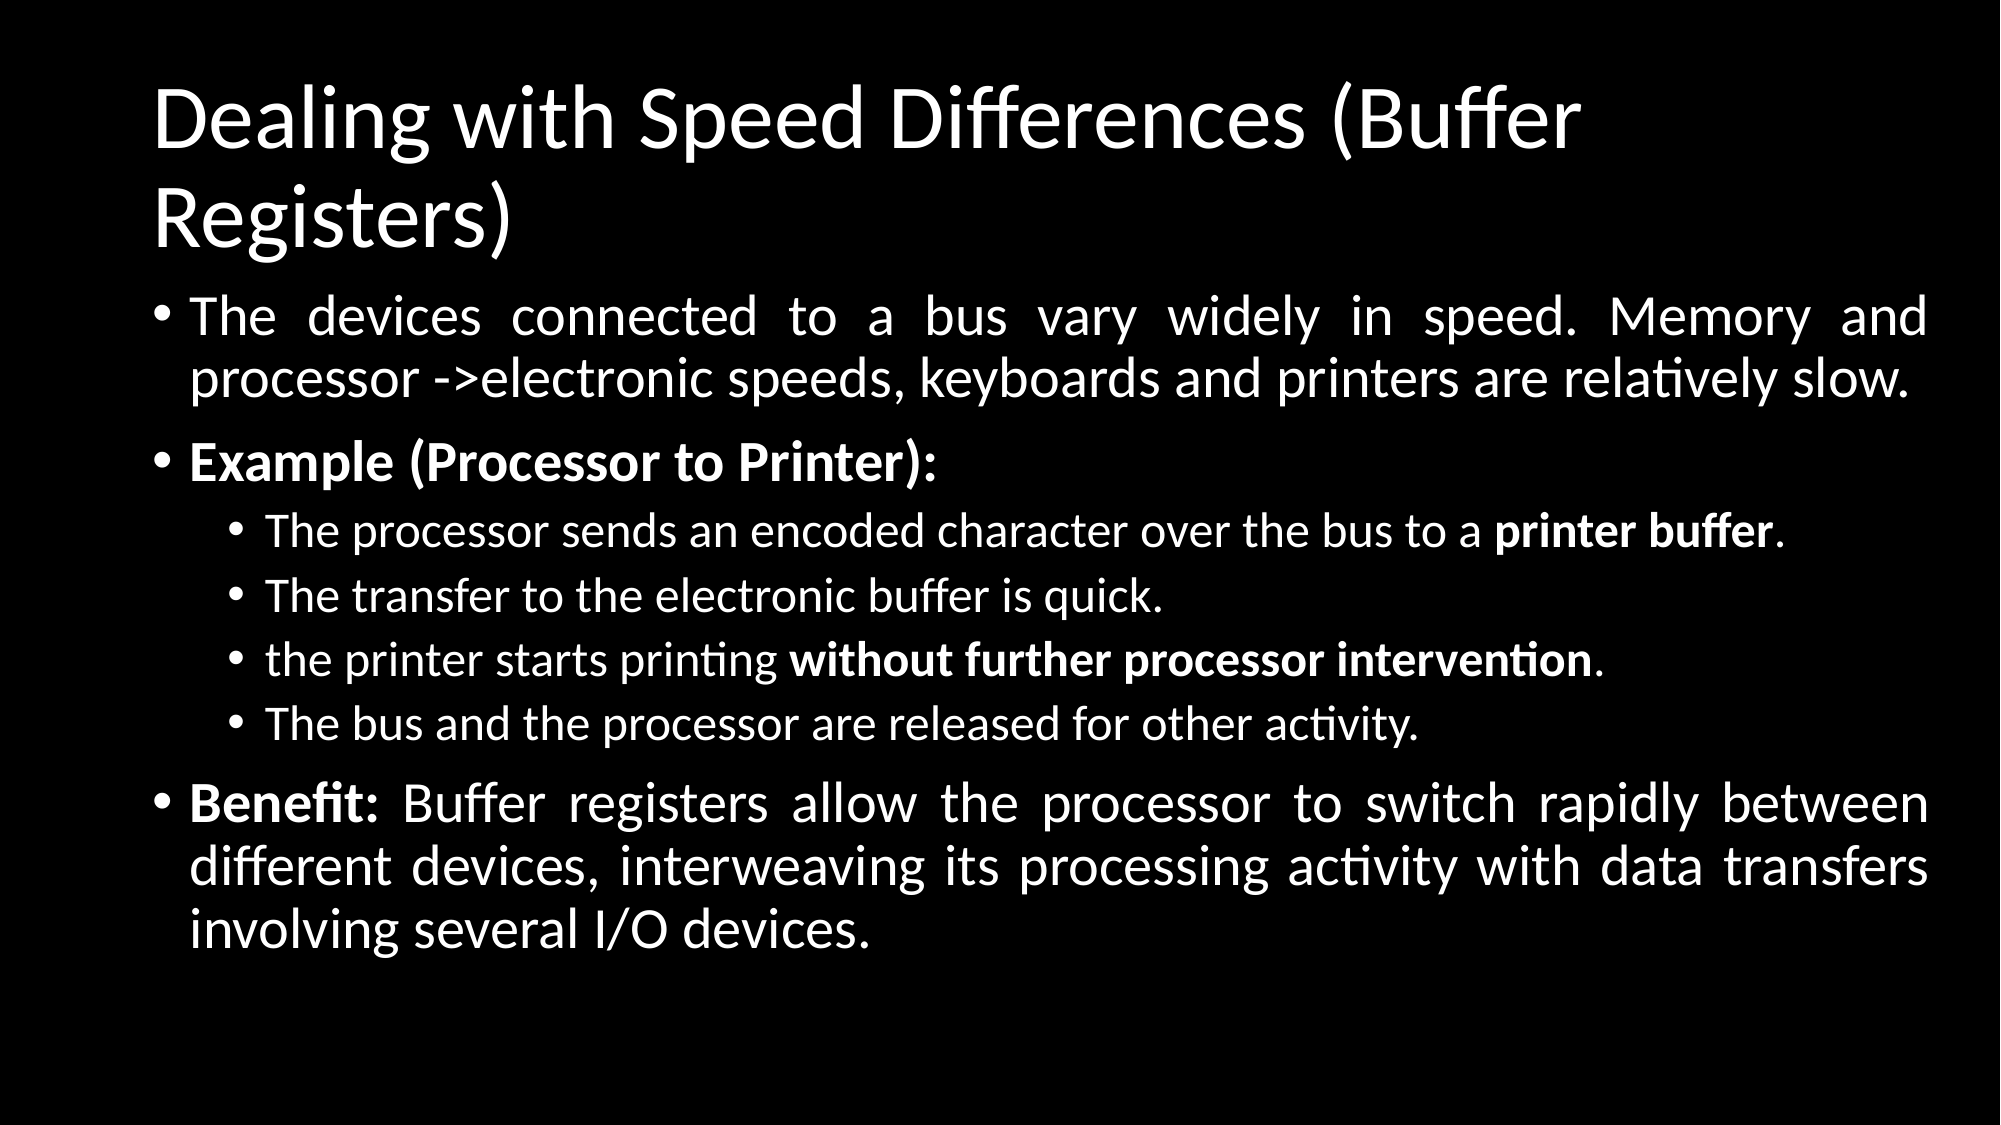

# Dealing with Speed Differences (Buffer Registers)
The devices connected to a bus vary widely in speed. Memory and processor ->electronic speeds, keyboards and printers are relatively slow.
Example (Processor to Printer):
The processor sends an encoded character over the bus to a printer buffer.
The transfer to the electronic buffer is quick.
the printer starts printing without further processor intervention.
The bus and the processor are released for other activity.
Benefit: Buffer registers allow the processor to switch rapidly between different devices, interweaving its processing activity with data transfers involving several I/O devices.